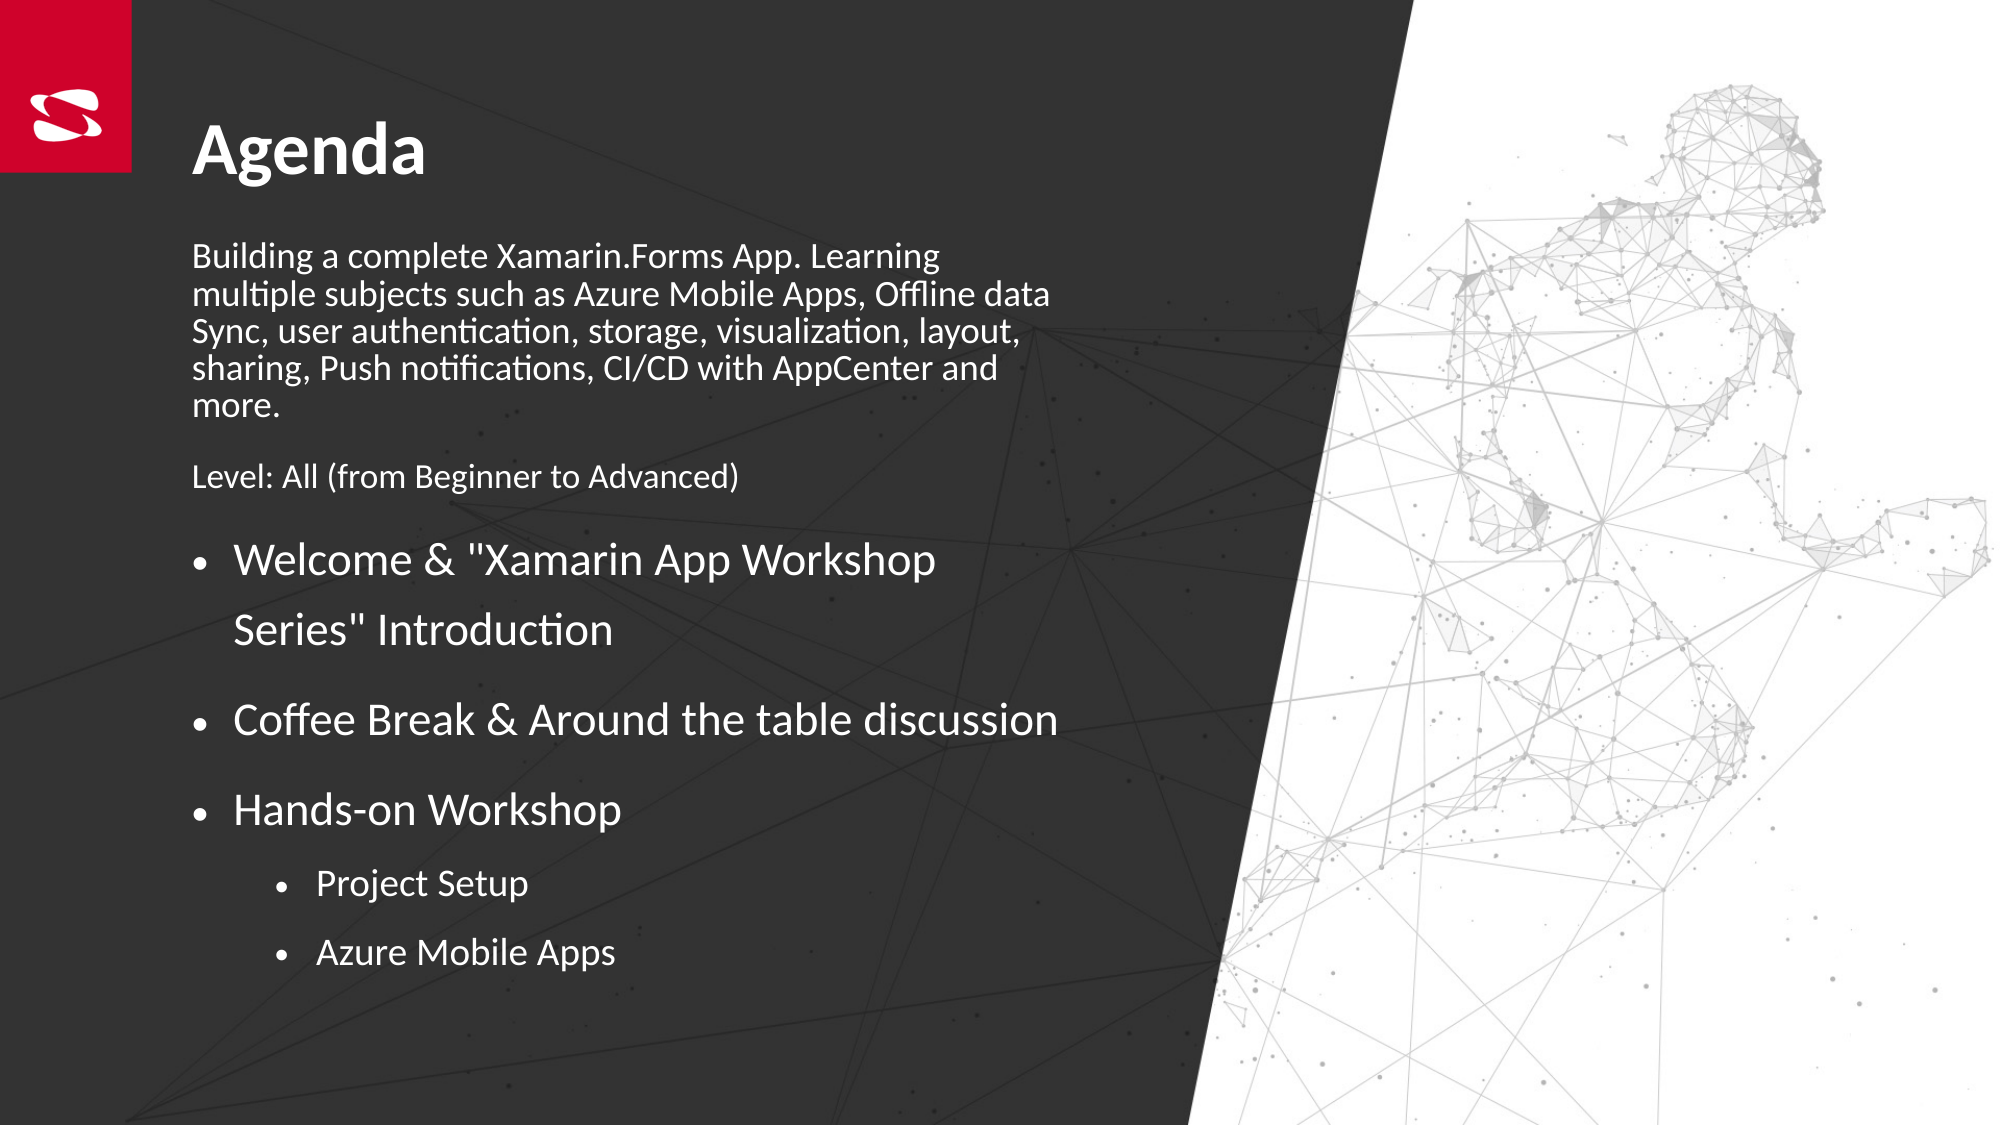

# Agenda
Building a complete Xamarin.Forms App. Learning multiple subjects such as Azure Mobile Apps, Offline data Sync, user authentication, storage, visualization, layout, sharing, Push notifications, CI/CD with AppCenter and more.
Level: All (from Beginner to Advanced)
Welcome & "Xamarin App Workshop Series" Introduction
Coffee Break & Around the table discussion
Hands-on Workshop
Project Setup
Azure Mobile Apps